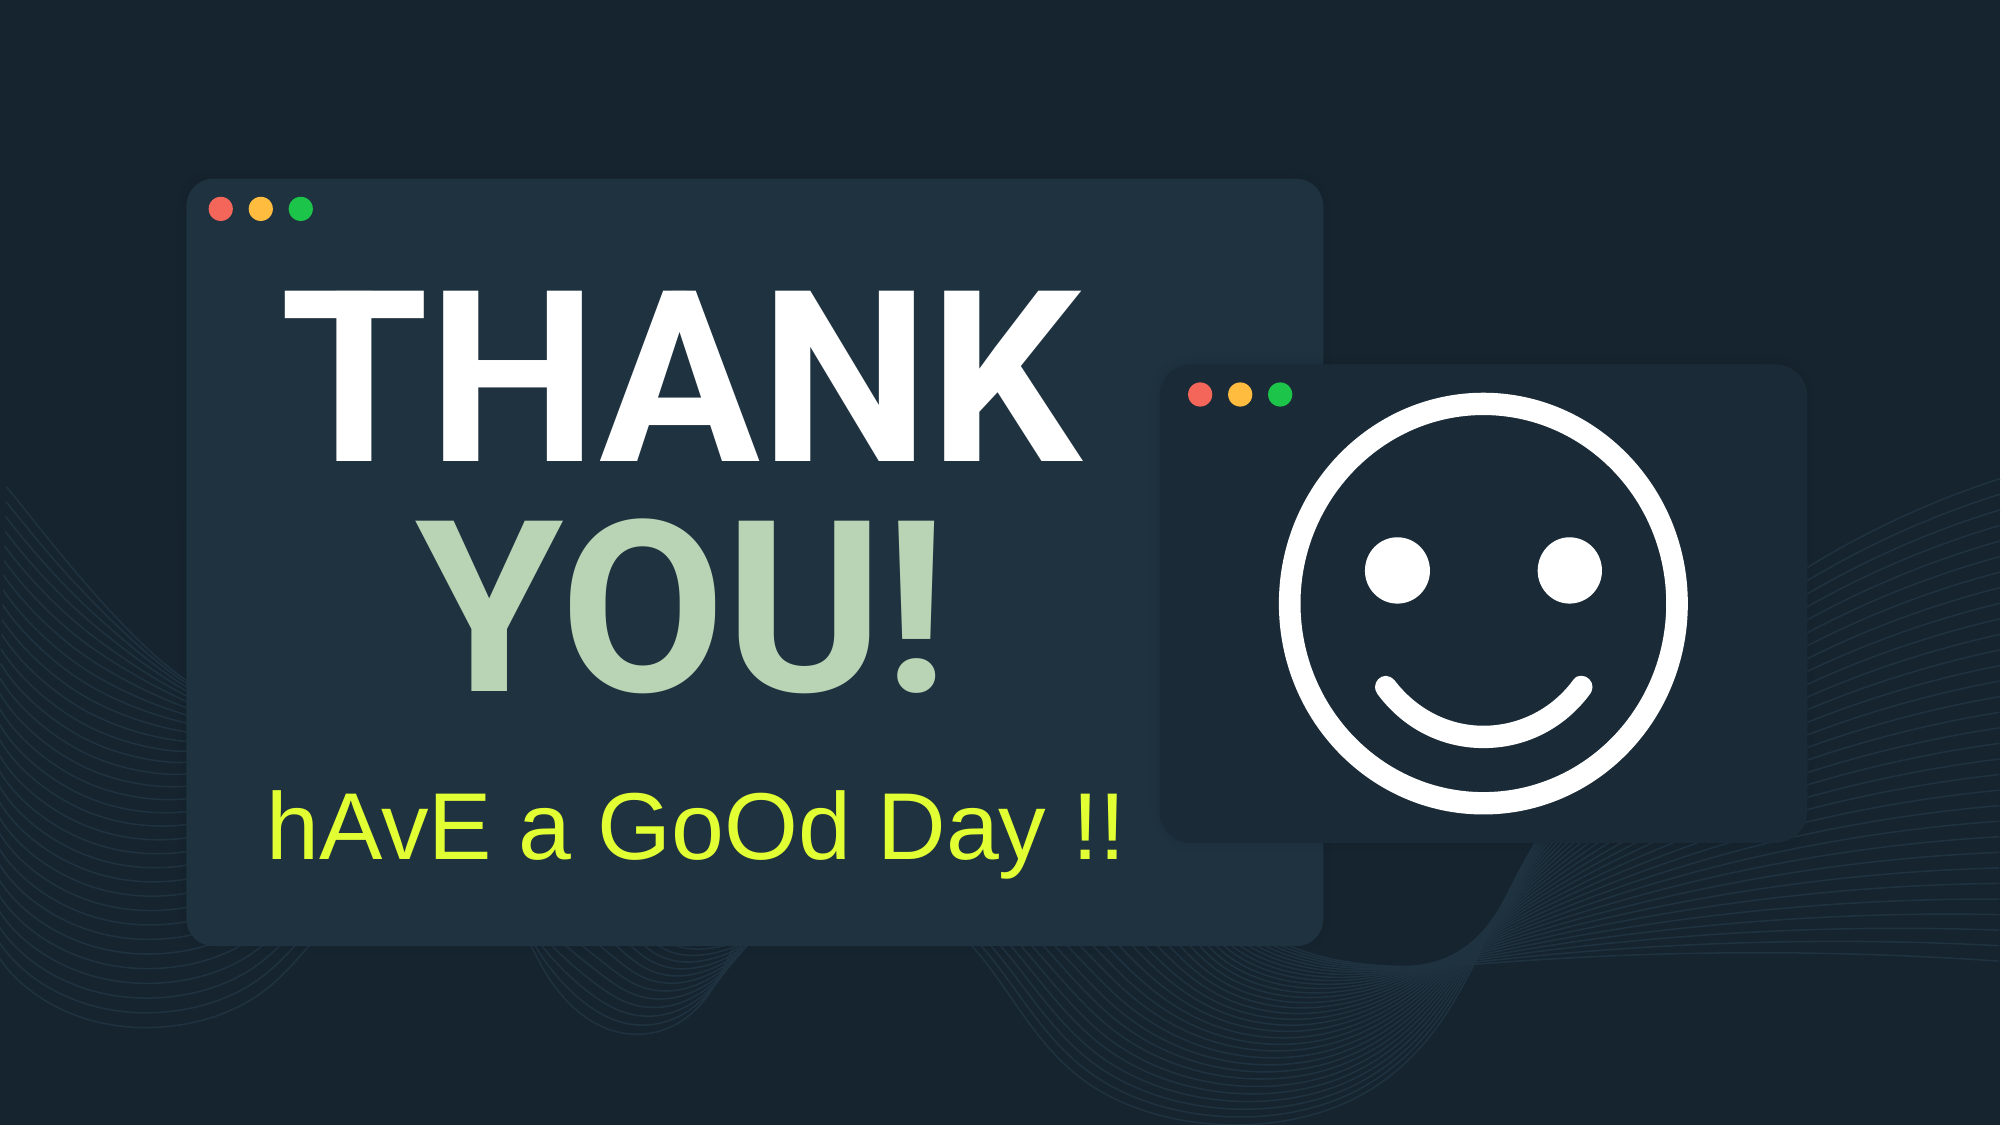

# THANK YOU!

hAvE a GoOd Day !!